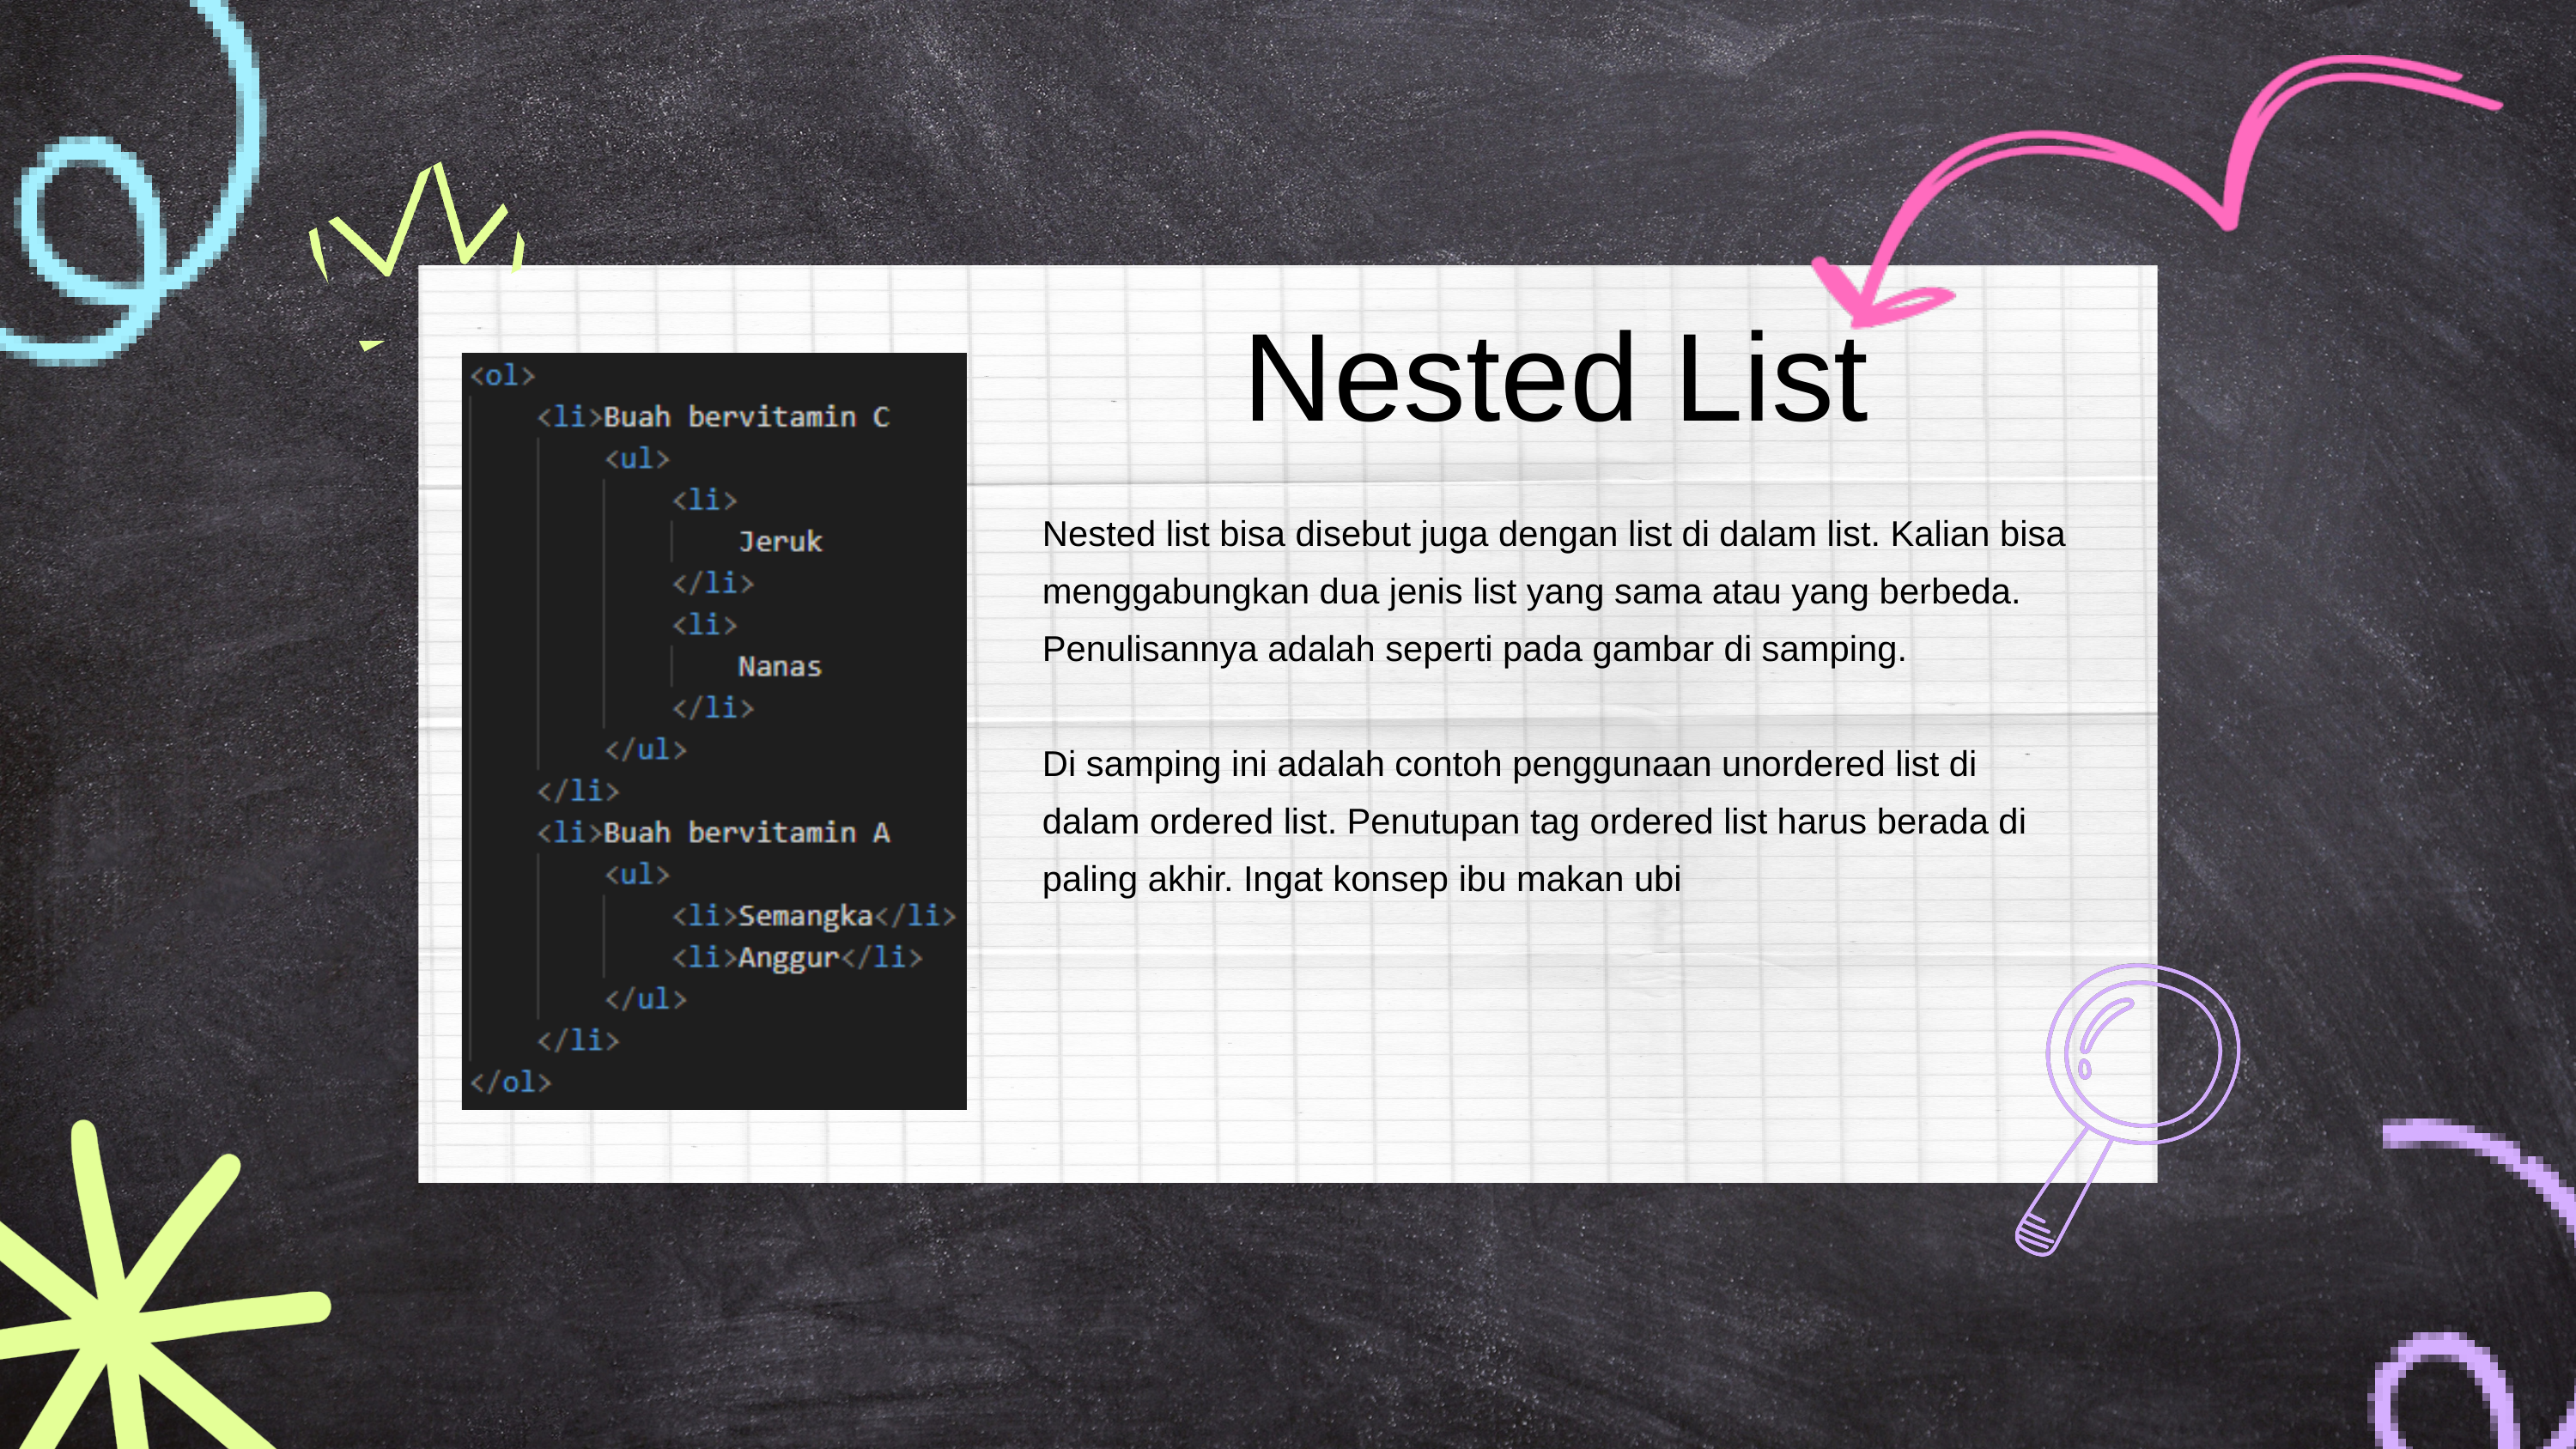

Nested List

Nested list bisa disebut juga dengan list di dalam list. Kalian bisa menggabungkan dua jenis list yang sama atau yang berbeda. Penulisannya adalah seperti pada gambar di samping.

Di samping ini adalah contoh penggunaan unordered list di dalam ordered list. Penutupan tag ordered list harus berada di paling akhir. Ingat konsep ibu makan ubi